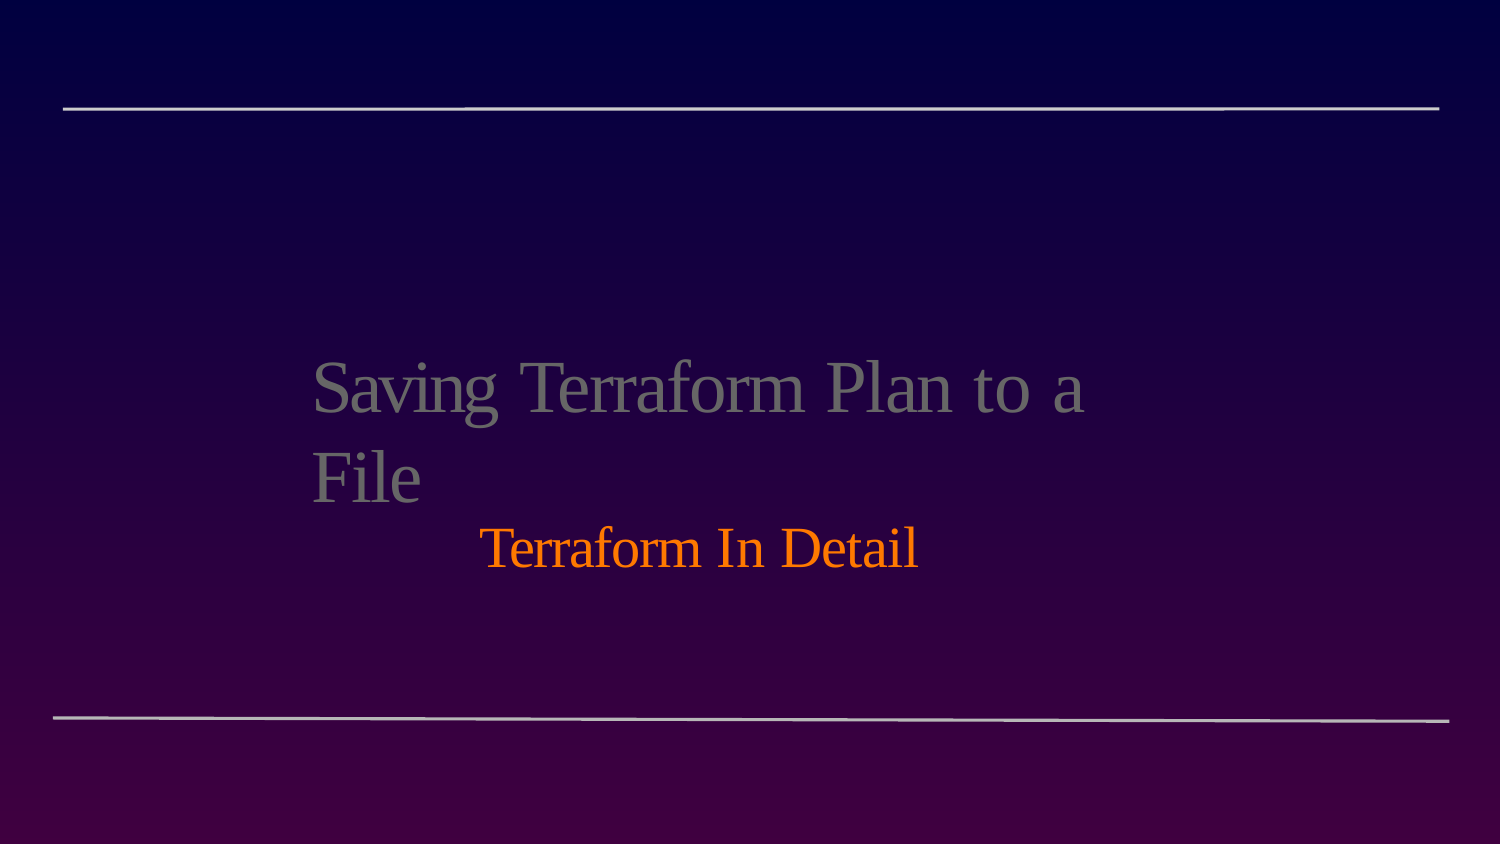

Saving Terraform Plan to a File
Terraform In Detail